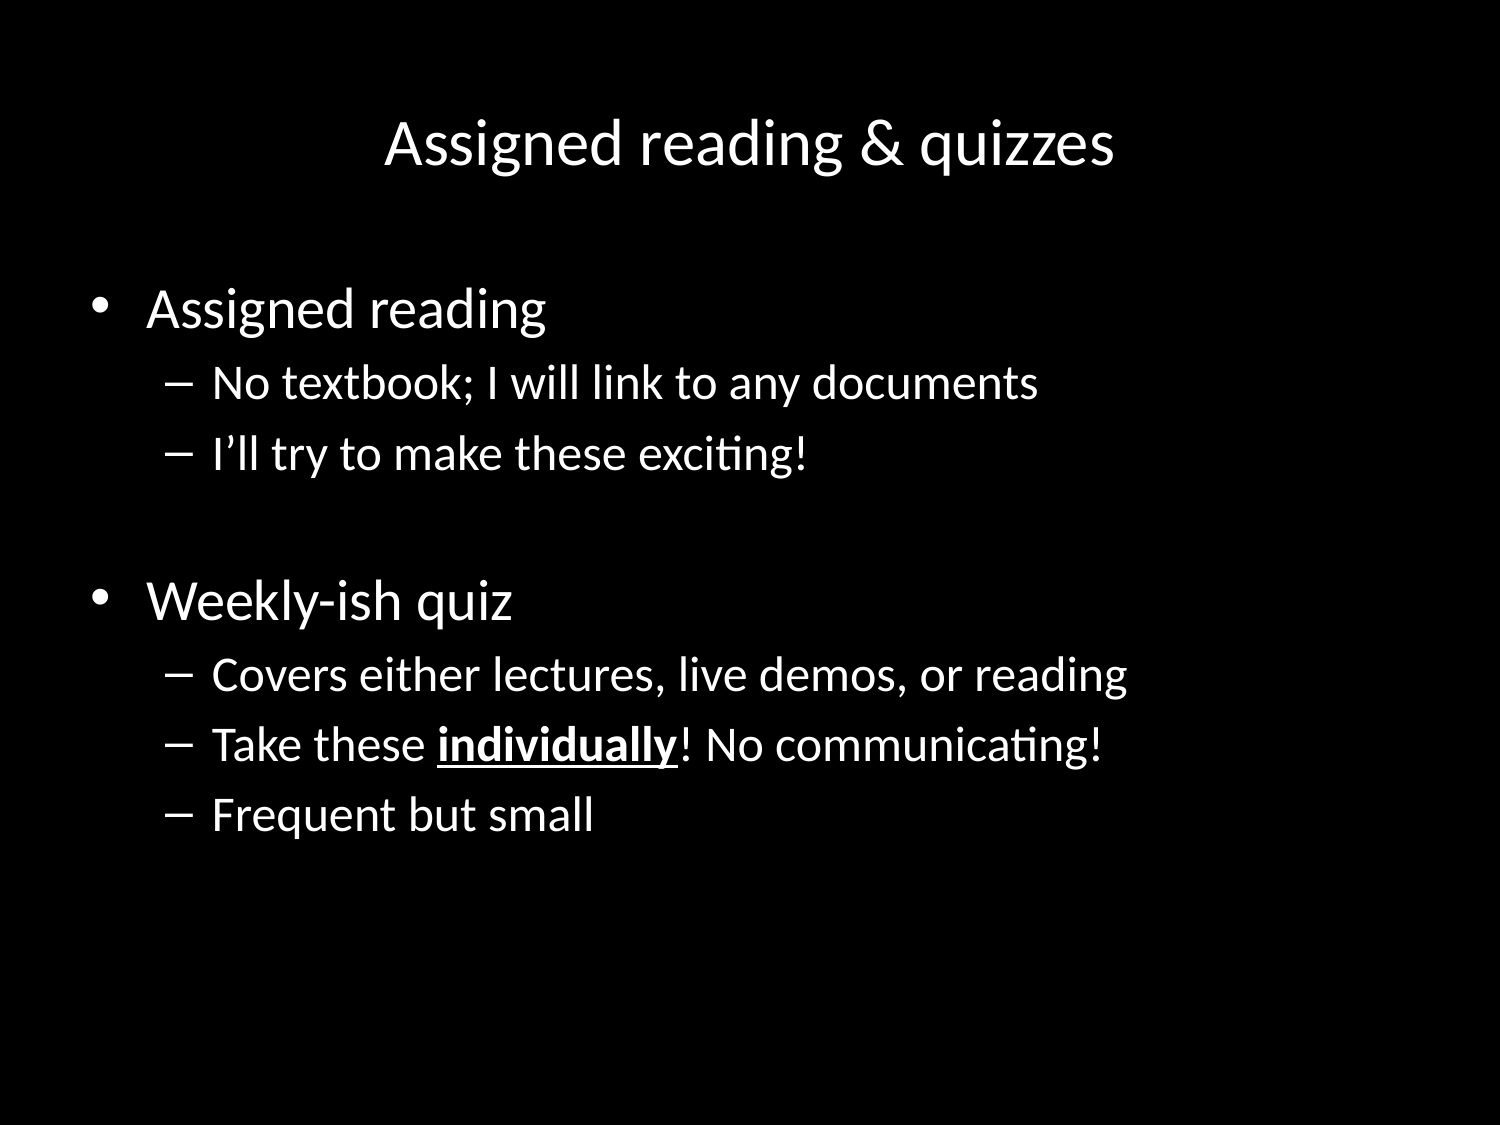

# Assigned reading & quizzes
Assigned reading
No textbook; I will link to any documents
I’ll try to make these exciting!

Weekly-ish quiz
Covers either lectures, live demos, or reading
Take these individually! No communicating!
Frequent but small